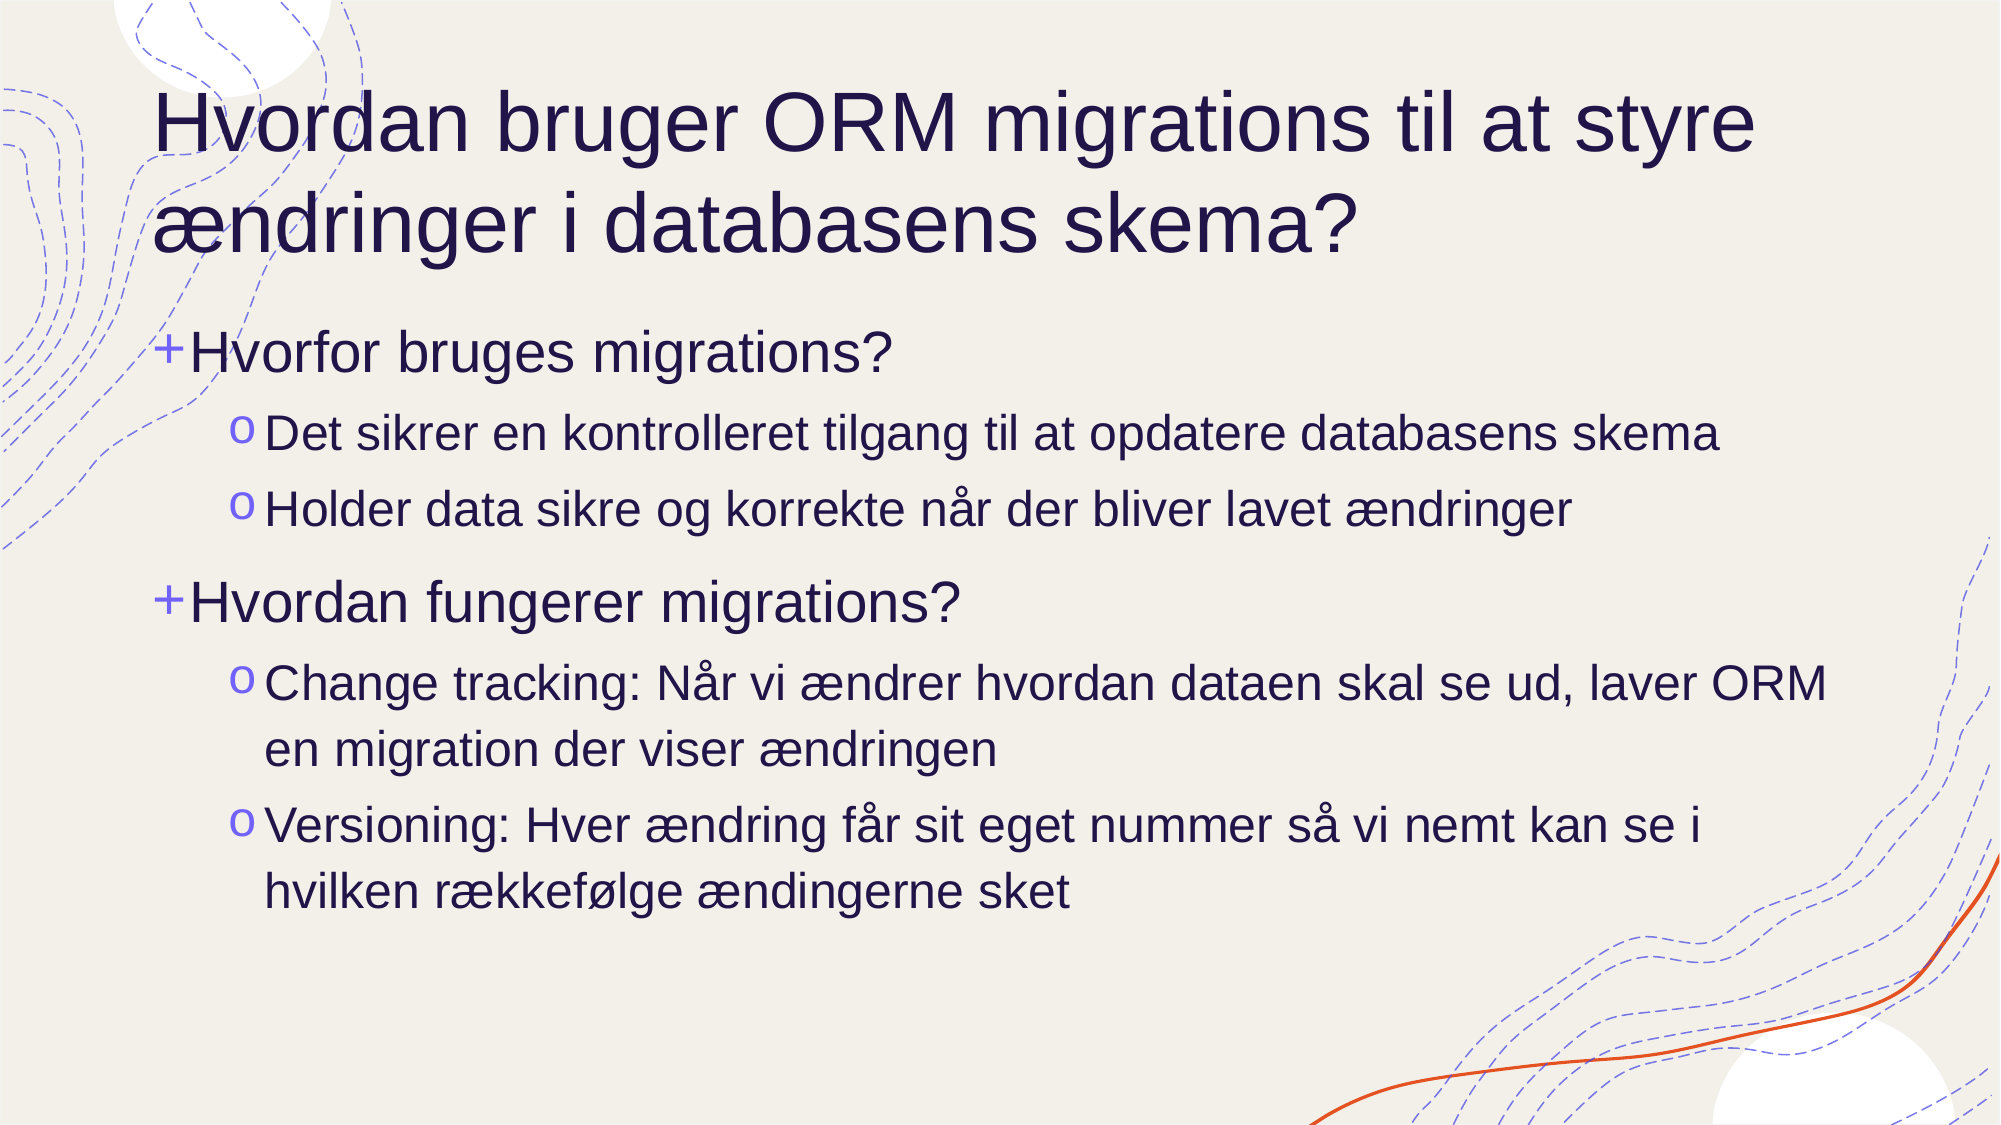

# Hvordan bruger ORM migrations til at styre ændringer i databasens skema?
Hvorfor bruges migrations?
Det sikrer en kontrolleret tilgang til at opdatere databasens skema
Holder data sikre og korrekte når der bliver lavet ændringer
Hvordan fungerer migrations?
Change tracking: Når vi ændrer hvordan dataen skal se ud, laver ORM en migration der viser ændringen
Versioning: Hver ændring får sit eget nummer så vi nemt kan se i hvilken rækkefølge ændingerne sket